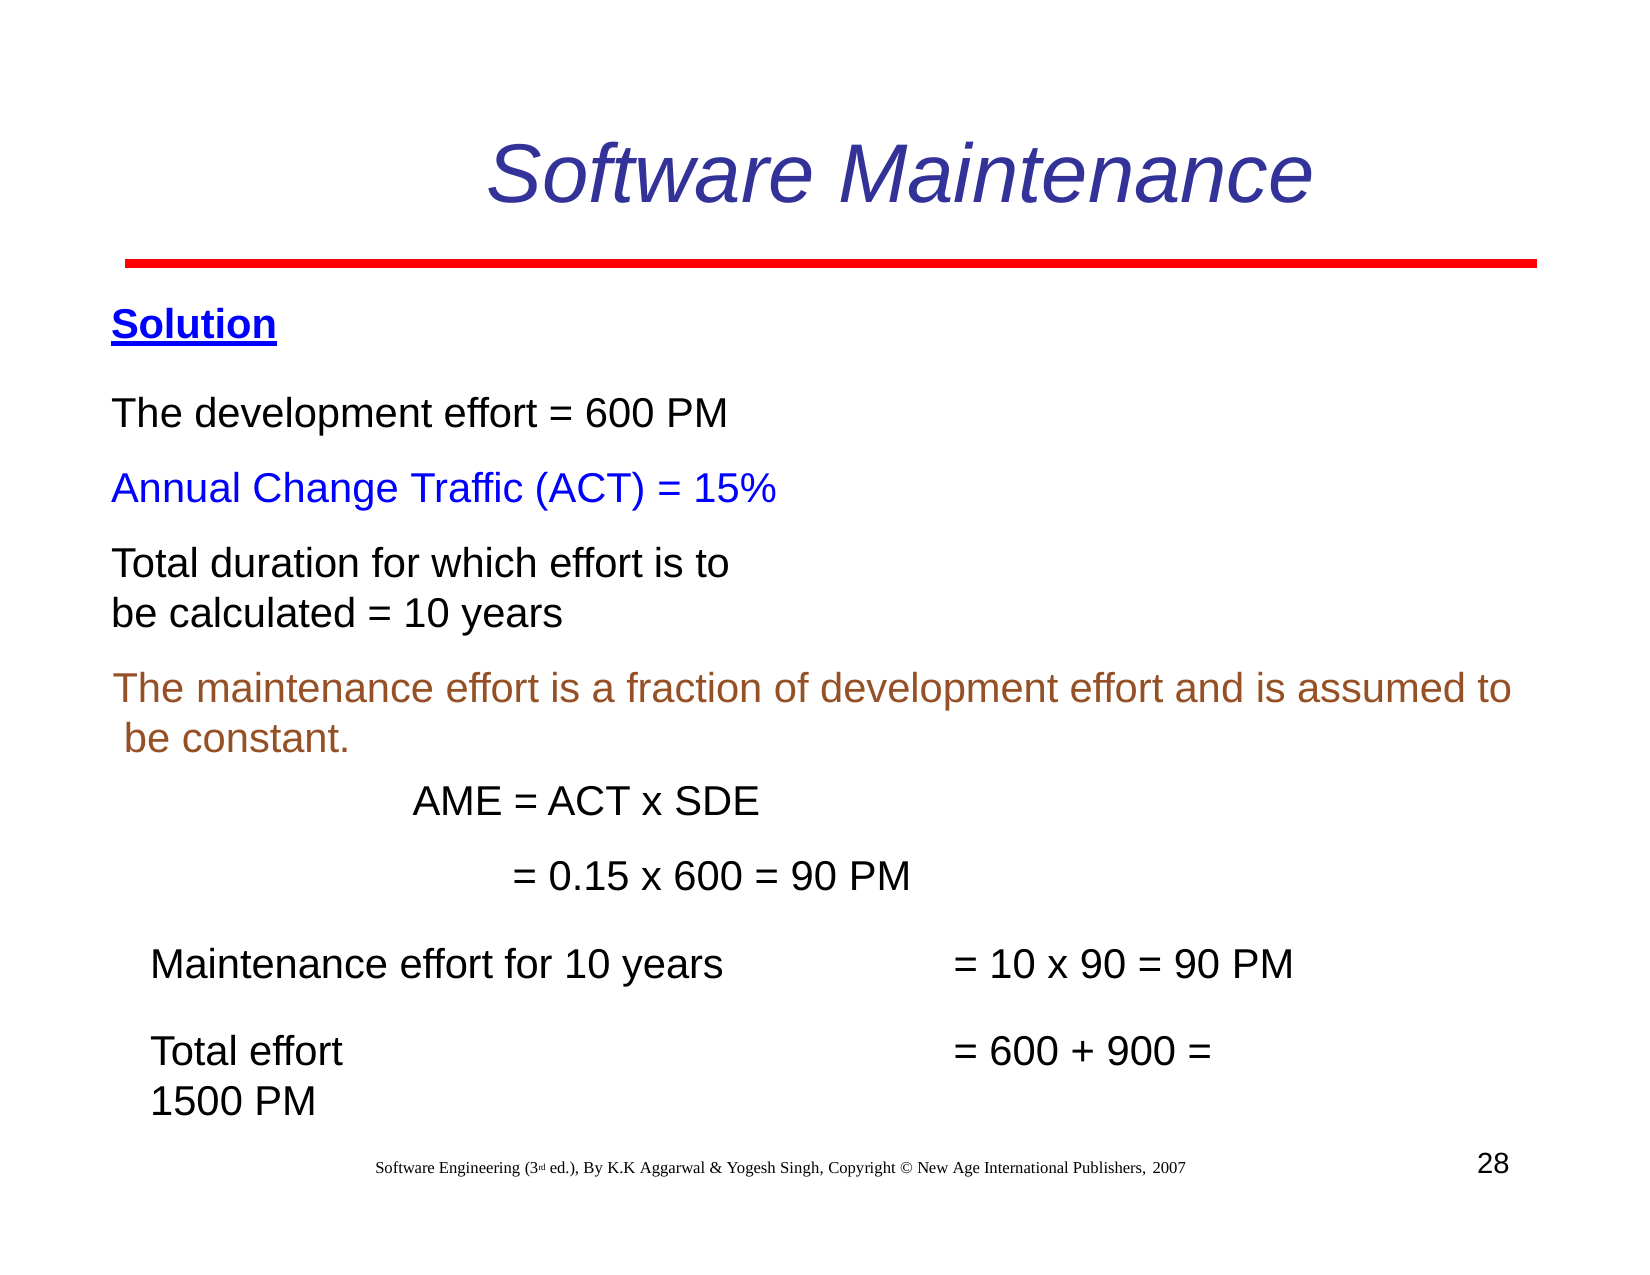

# Software Maintenance

Solution
The development effort = 600 PM  Annual Change Traffic (ACT) = 15%
Total duration for which effort is to be calculated = 10 years
The maintenance effort is a fraction of development effort and is assumed to  be constant.
AME = ACT x SDE
= 0.15 x 600 = 90 PM
Maintenance effort for 10 years	= 10 x 90 = 90 PM
Total effort	= 600 + 900 = 1500 PM
28
Software Engineering (3rd  ed.), By K.K Aggarwal & Yogesh Singh, Copyright © New Age International Publishers, 2007